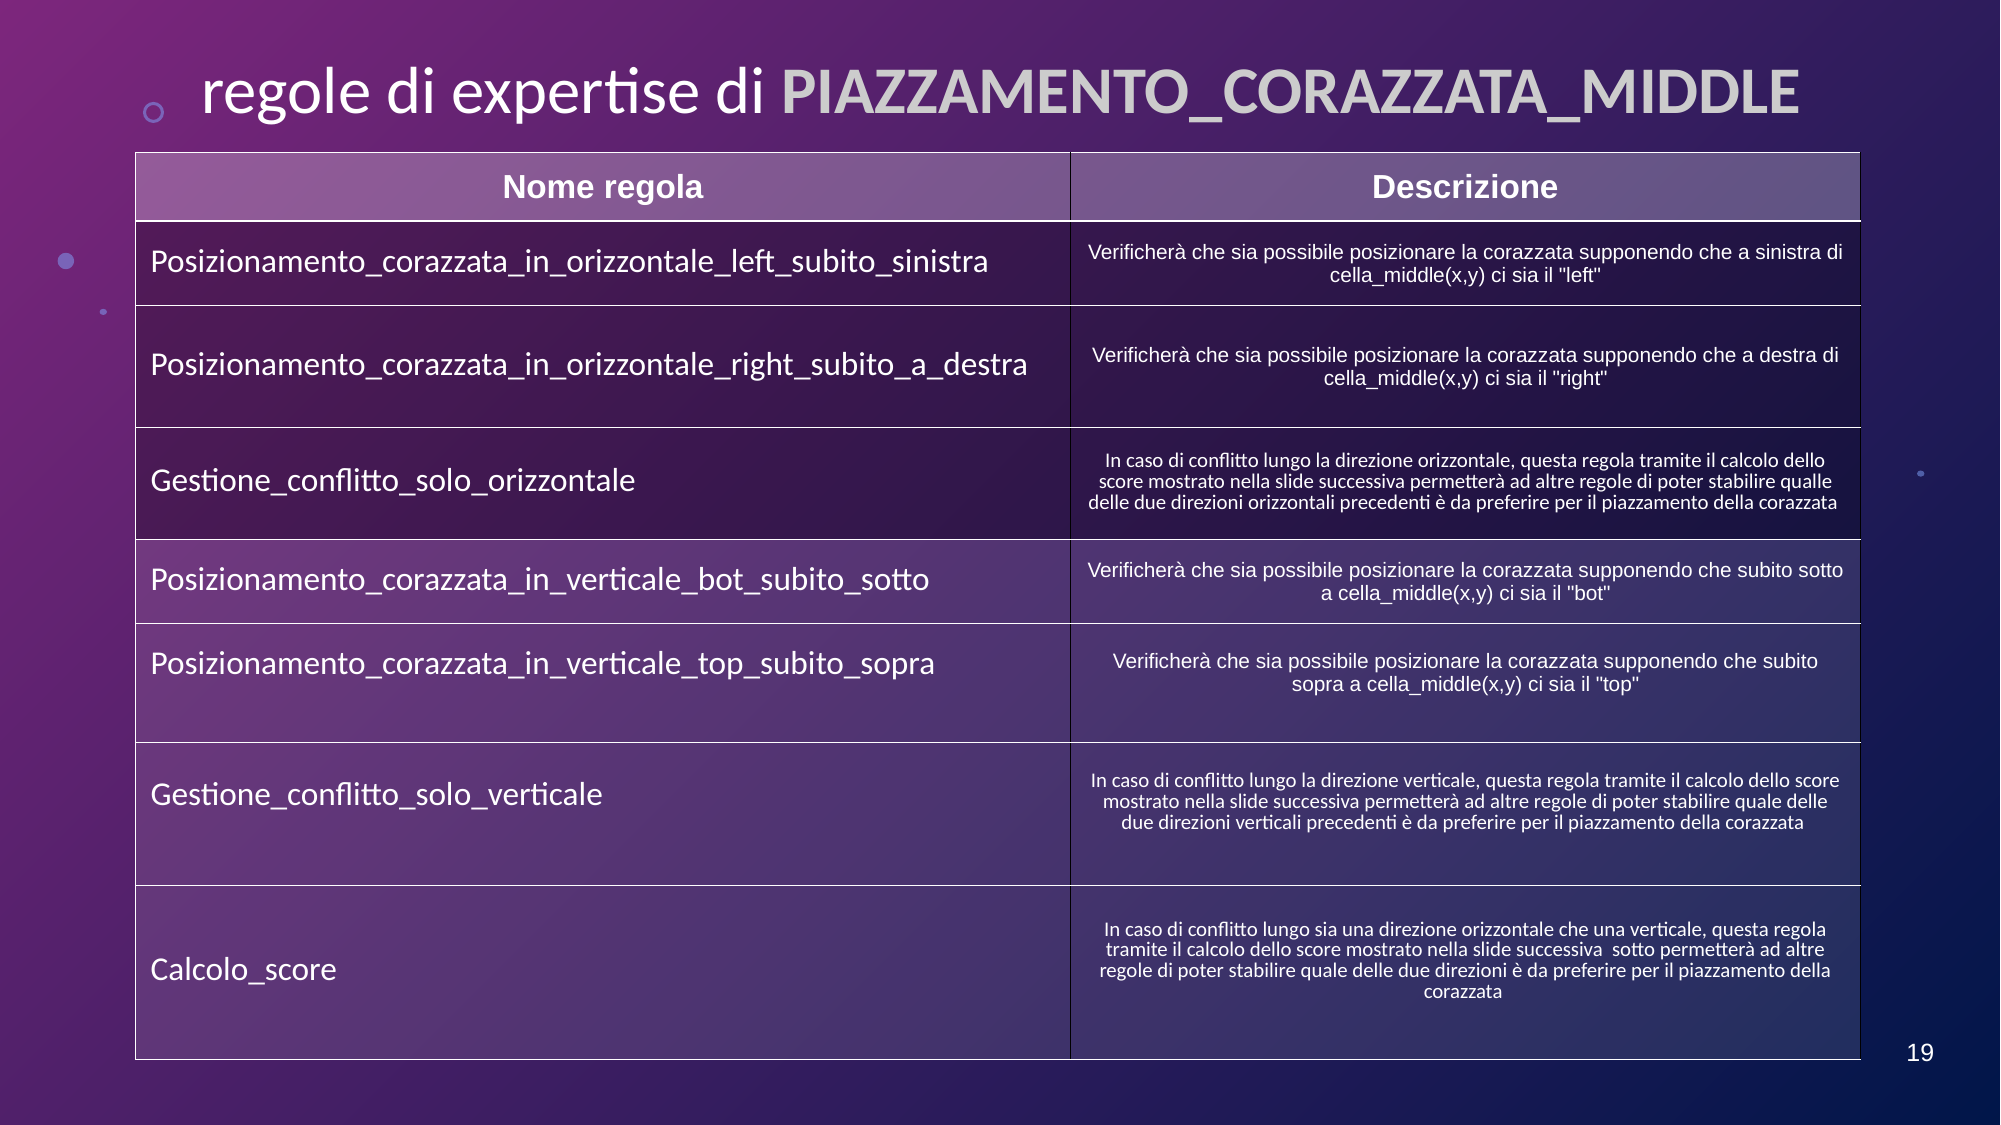

# regole di expertise di PIAZZAMENTO_CORAZZATA_MIDDLE
| Nome regola | Descrizione |
| --- | --- |
| Posizionamento\_corazzata\_in\_orizzontale\_left\_subito\_sinistra | Verificherà che sia possibile posizionare la corazzata supponendo che a sinistra di cella\_middle(x,y) ci sia il "left" |
| Posizionamento\_corazzata\_in\_orizzontale\_right\_subito\_a\_destra | Verificherà che sia possibile posizionare la corazzata supponendo che a destra di cella\_middle(x,y) ci sia il "right" |
| Gestione\_conflitto\_solo\_orizzontale | In caso di conflitto lungo la direzione orizzontale, questa regola tramite il calcolo dello score mostrato nella slide successiva permetterà ad altre regole di poter stabilire qualle delle due direzioni orizzontali precedenti è da preferire per il piazzamento della corazzata |
| Posizionamento\_corazzata\_in\_verticale\_bot\_subito\_sotto | Verificherà che sia possibile posizionare la corazzata supponendo che subito sotto a cella\_middle(x,y) ci sia il "bot" |
| Posizionamento\_corazzata\_in\_verticale\_top\_subito\_sopra | Verificherà che sia possibile posizionare la corazzata supponendo che subito sopra a cella\_middle(x,y) ci sia il "top" |
| Gestione\_conflitto\_solo\_verticale | In caso di conflitto lungo la direzione verticale, questa regola tramite il calcolo dello score mostrato nella slide successiva permetterà ad altre regole di poter stabilire quale delle due direzioni verticali precedenti è da preferire per il piazzamento della corazzata |
| Calcolo\_score | In caso di conflitto lungo sia una direzione orizzontale che una verticale, questa regola tramite il calcolo dello score mostrato nella slide successiva sotto permetterà ad altre regole di poter stabilire quale delle due direzioni è da preferire per il piazzamento della corazzata |
19